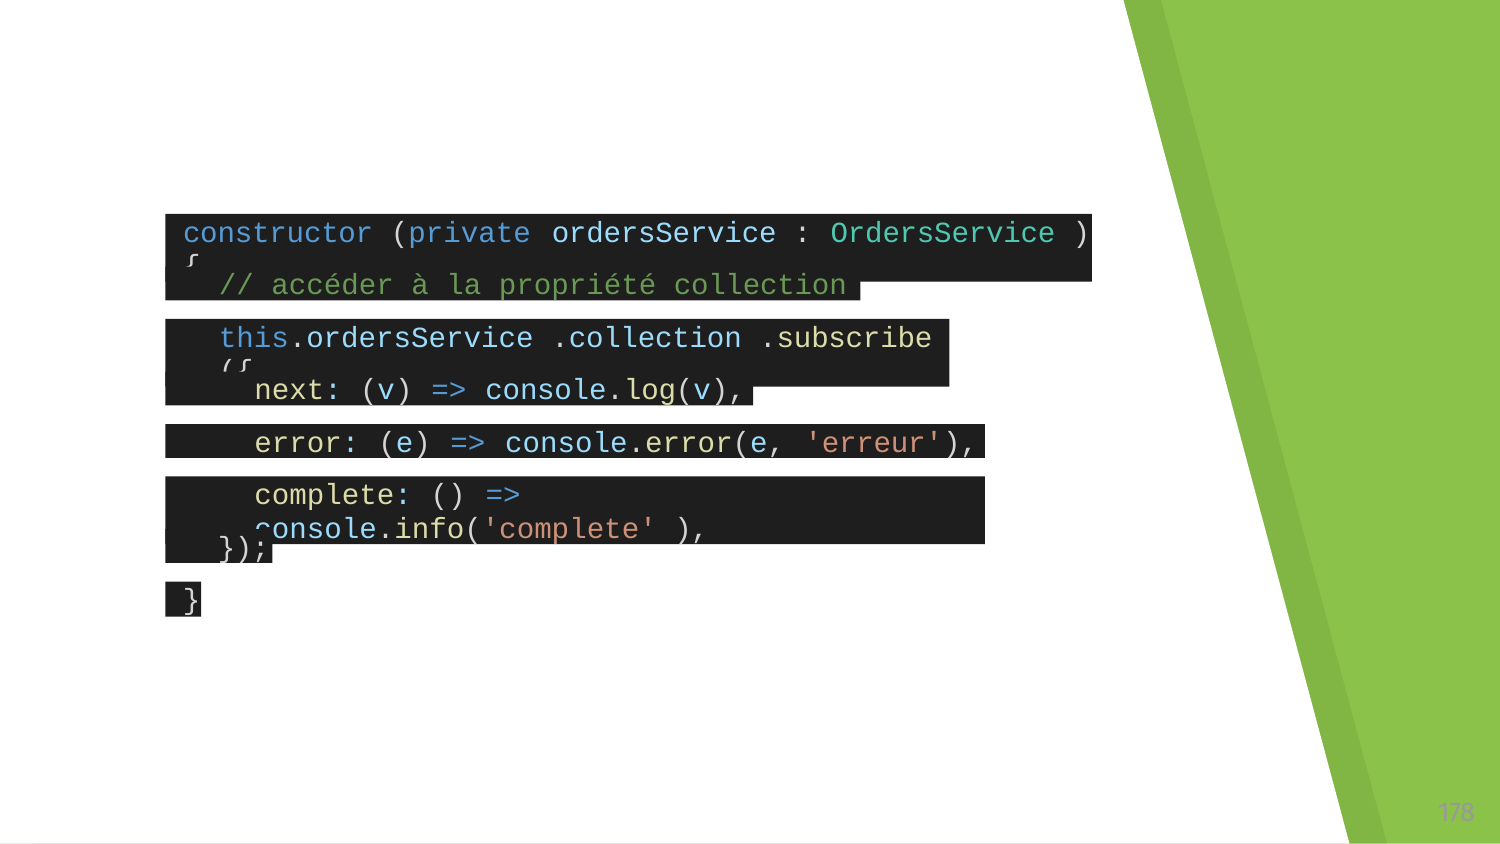

constructor (private ordersService : OrdersService ) {
// accéder à la propriété collection
this.ordersService .collection .subscribe ({
next: (v) => console.log(v),
error: (e) => console.error(e, 'erreur'),
complete: () => console.info('complete' ),
});
}

178